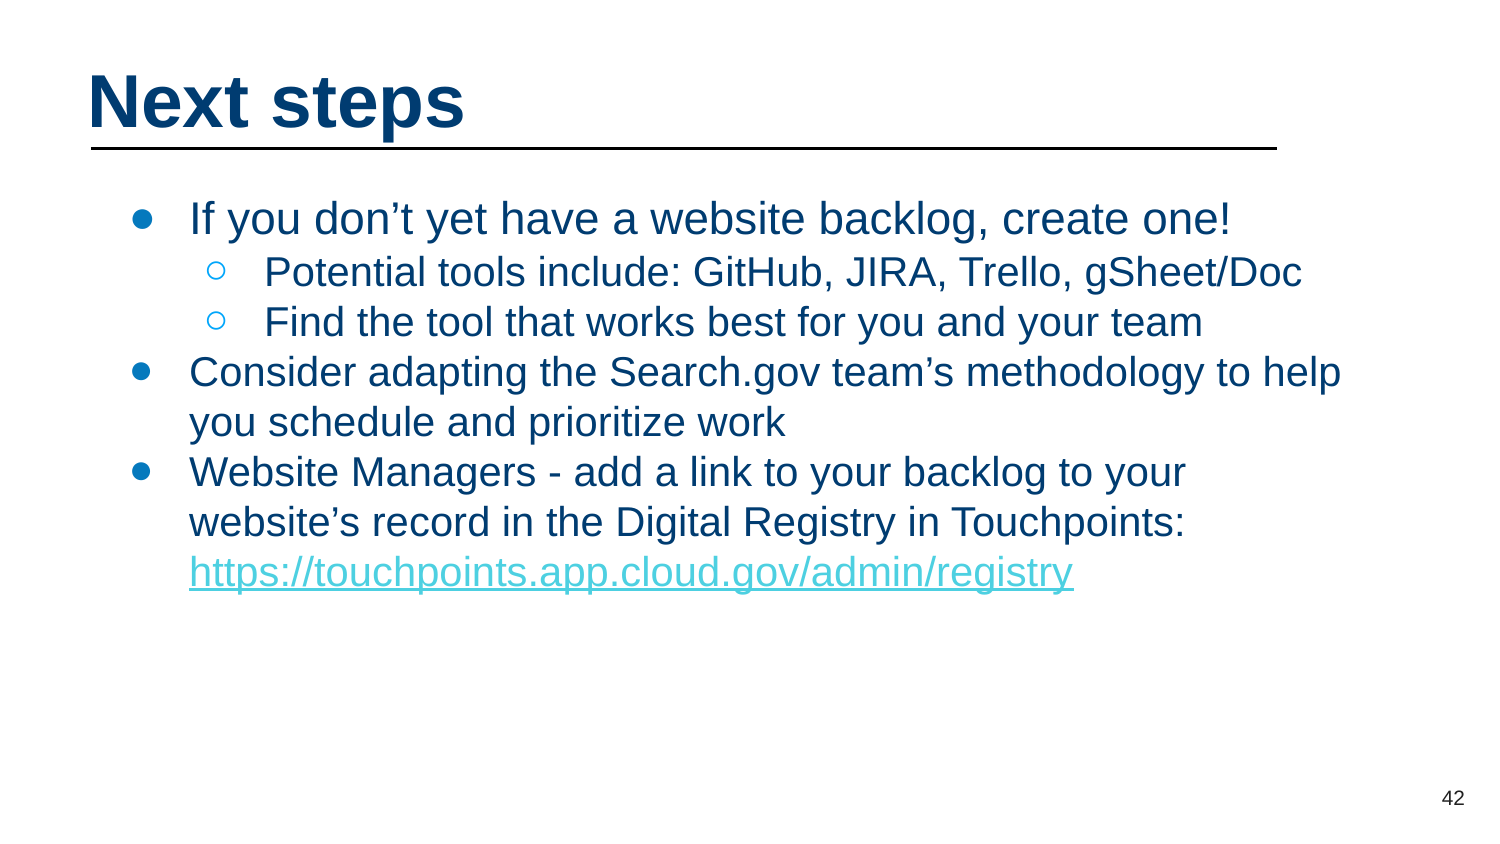

# Next steps
If you don’t yet have a website backlog, create one!
Potential tools include: GitHub, JIRA, Trello, gSheet/Doc
Find the tool that works best for you and your team
Consider adapting the Search.gov team’s methodology to help you schedule and prioritize work
Website Managers - add a link to your backlog to your website’s record in the Digital Registry in Touchpoints: https://touchpoints.app.cloud.gov/admin/registry
42